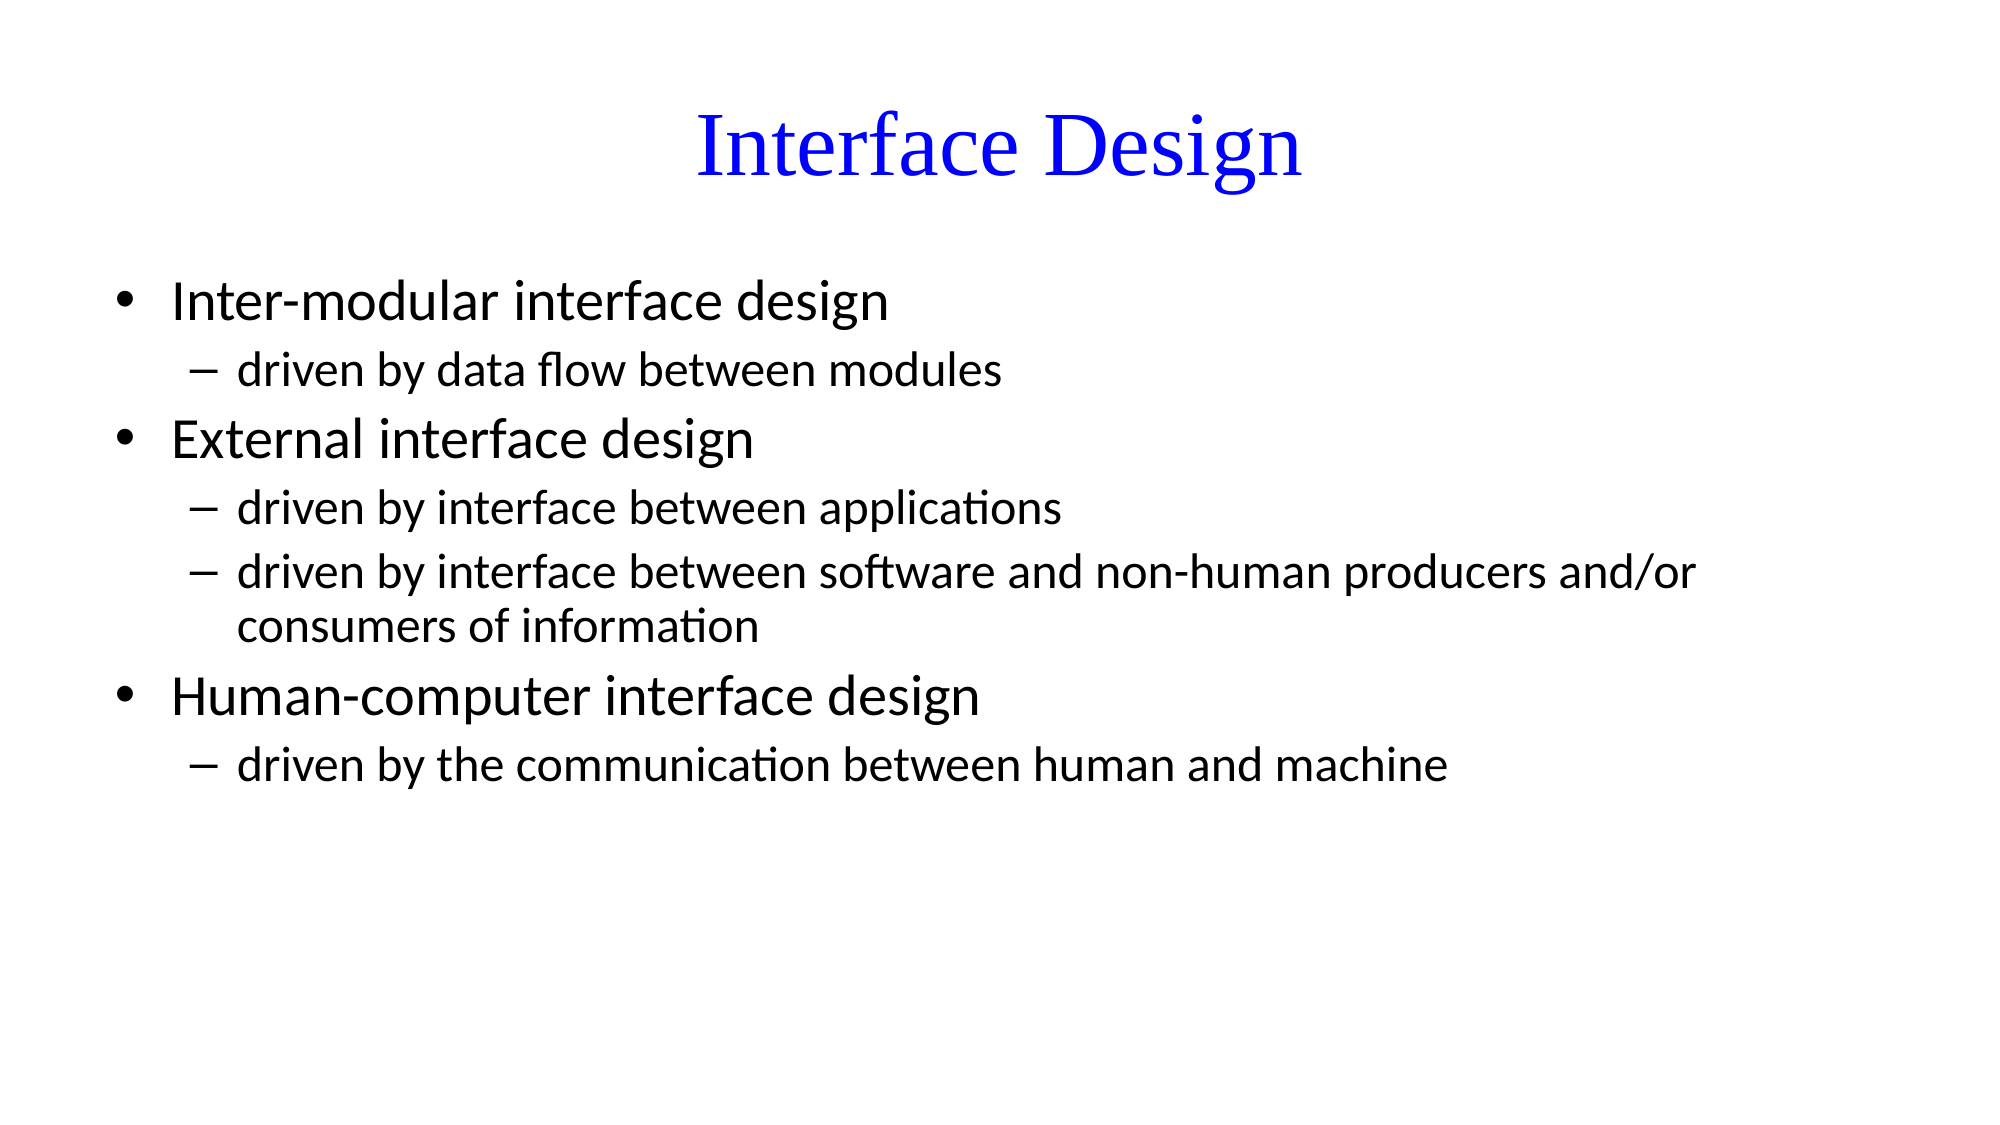

# Interface Design
Inter-modular interface design
driven by data flow between modules
External interface design
driven by interface between applications
driven by interface between software and non-human producers and/or consumers of information
Human-computer interface design
driven by the communication between human and machine